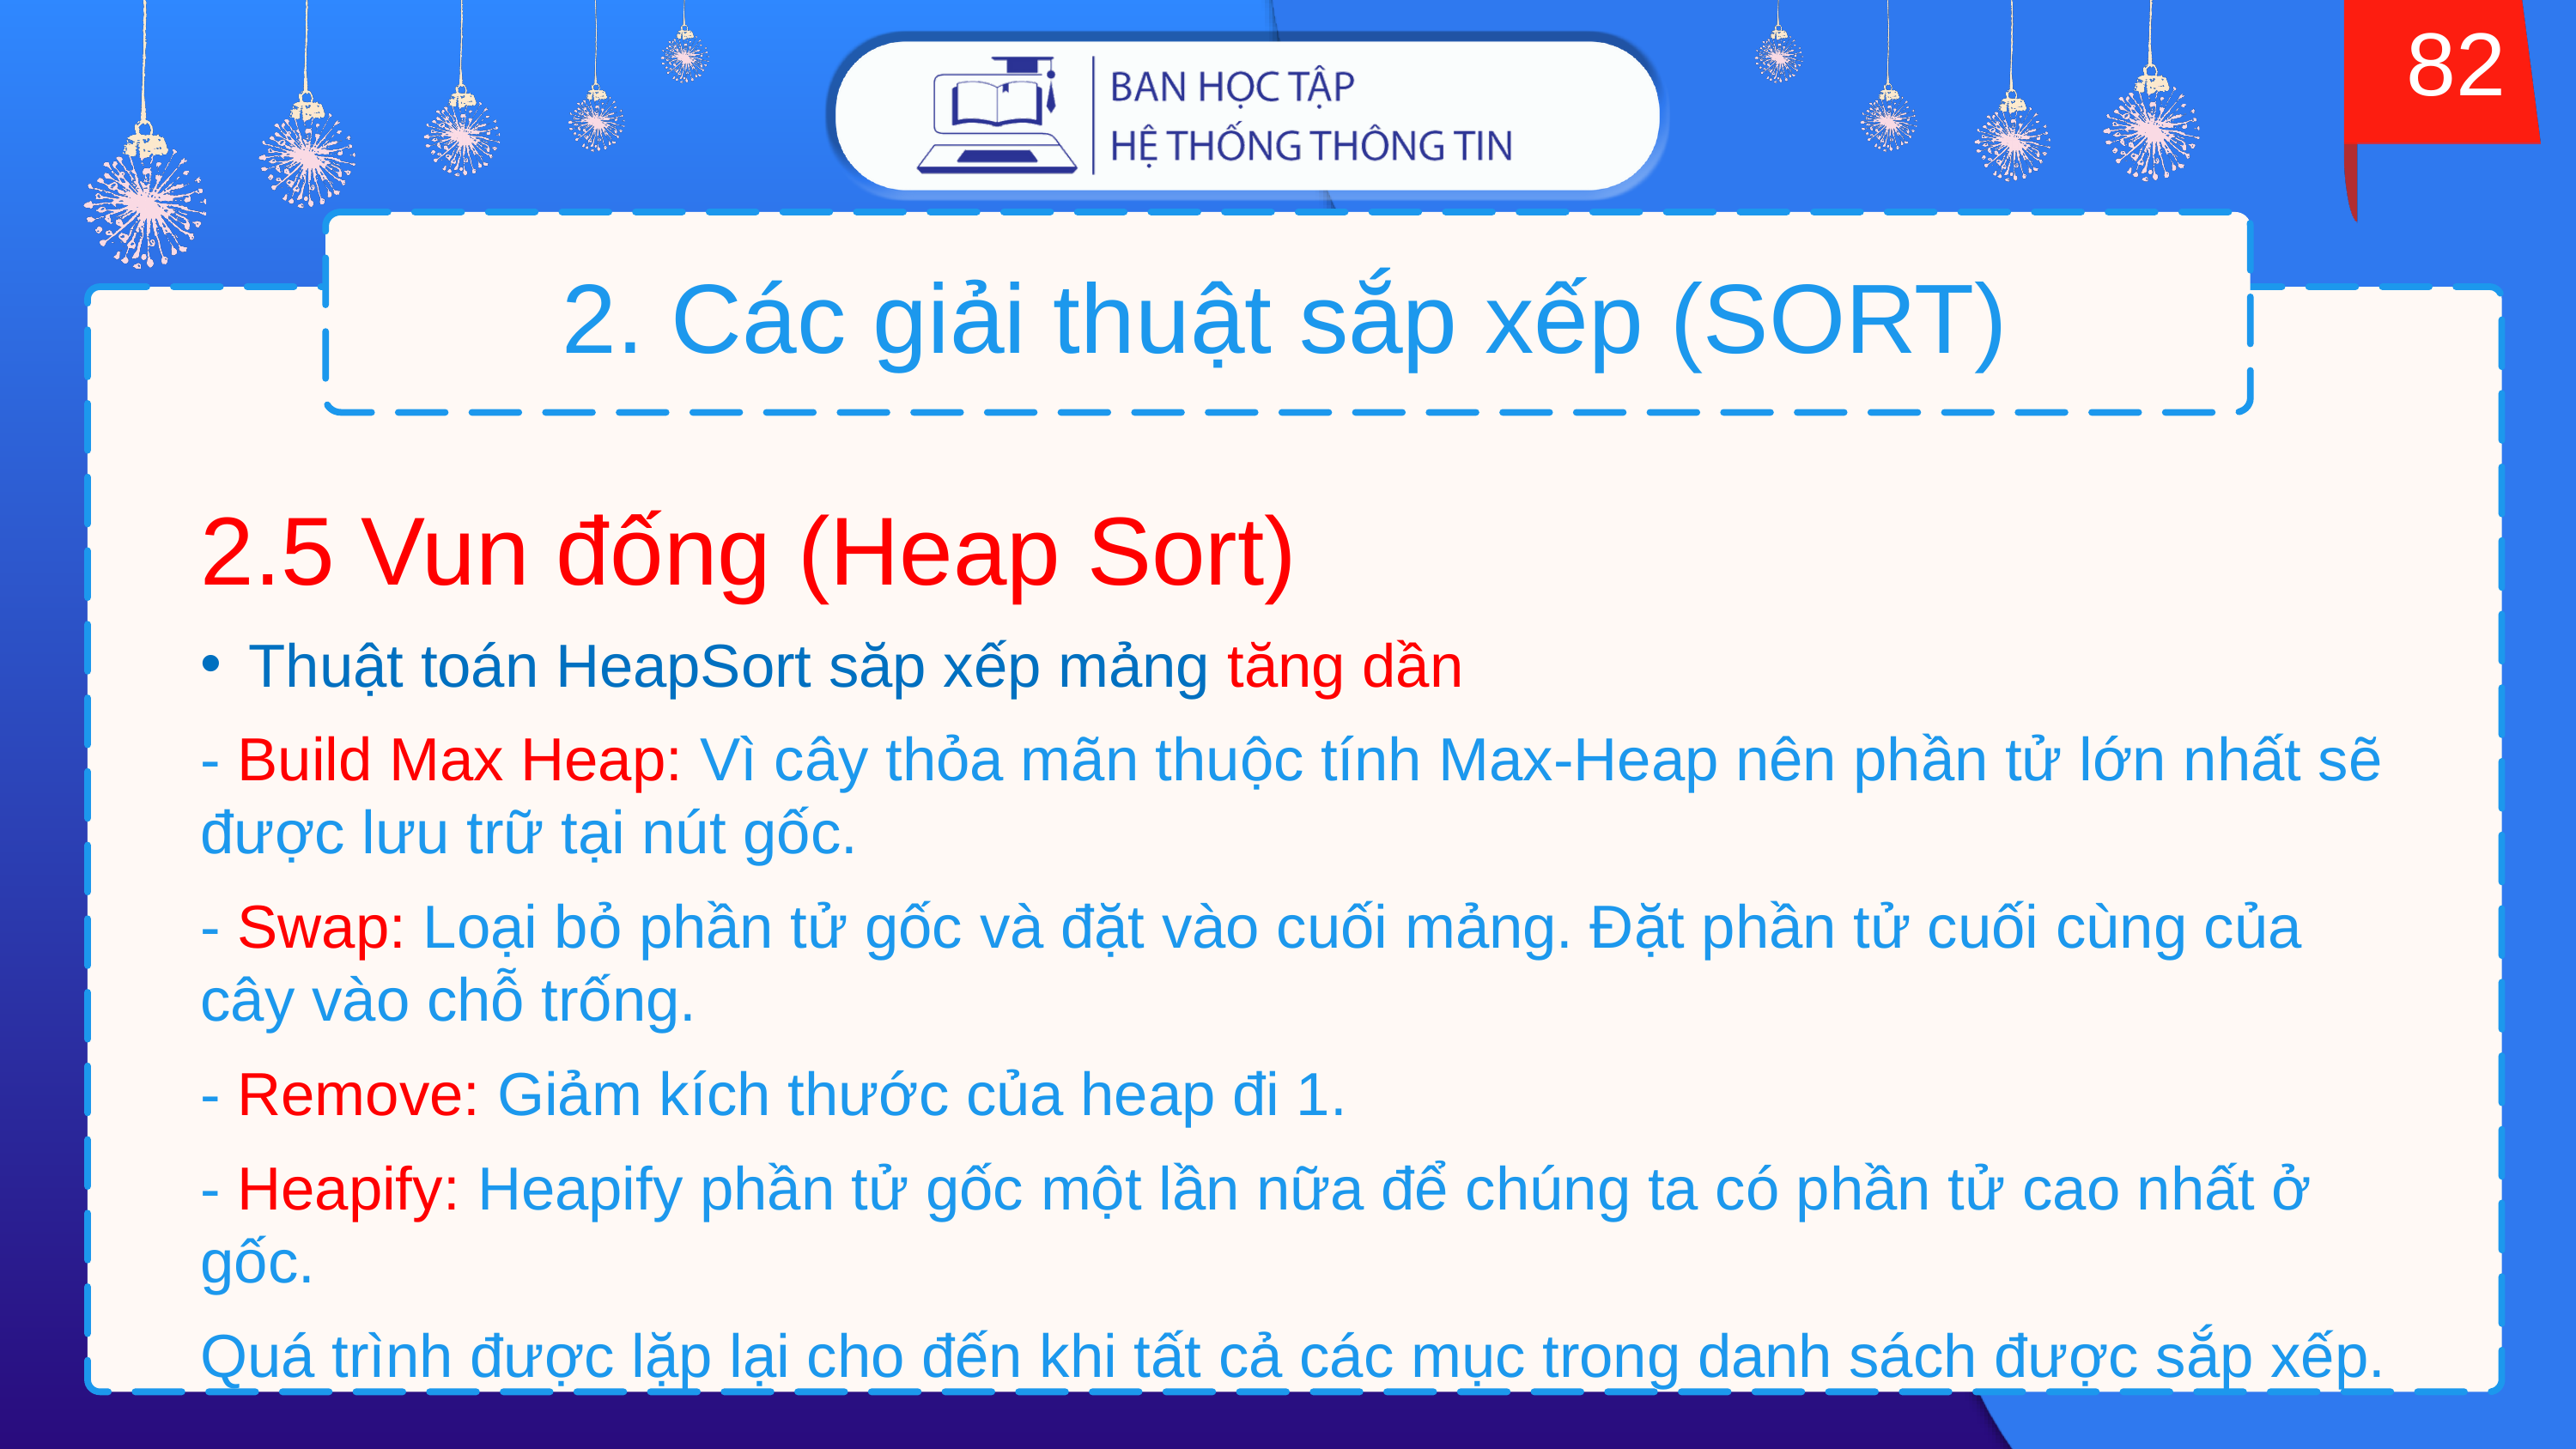

82

# 2. Các giải thuật sắp xếp (SORT)

2.5 Vun đống (Heap Sort)
Thuật toán HeapSort săp xếp mảng tăng dần
- Build Max Heap: Vì cây thỏa mãn thuộc tính Max-Heap nên phần tử lớn nhất sẽ được lưu trữ tại nút gốc.
- Swap: Loại bỏ phần tử gốc và đặt vào cuối mảng. Đặt phần tử cuối cùng của cây vào chỗ trống.
- Remove: Giảm kích thước của heap đi 1.
- Heapify: Heapify phần tử gốc một lần nữa để chúng ta có phần tử cao nhất ở gốc.
Quá trình được lặp lại cho đến khi tất cả các mục trong danh sách được sắp xếp.